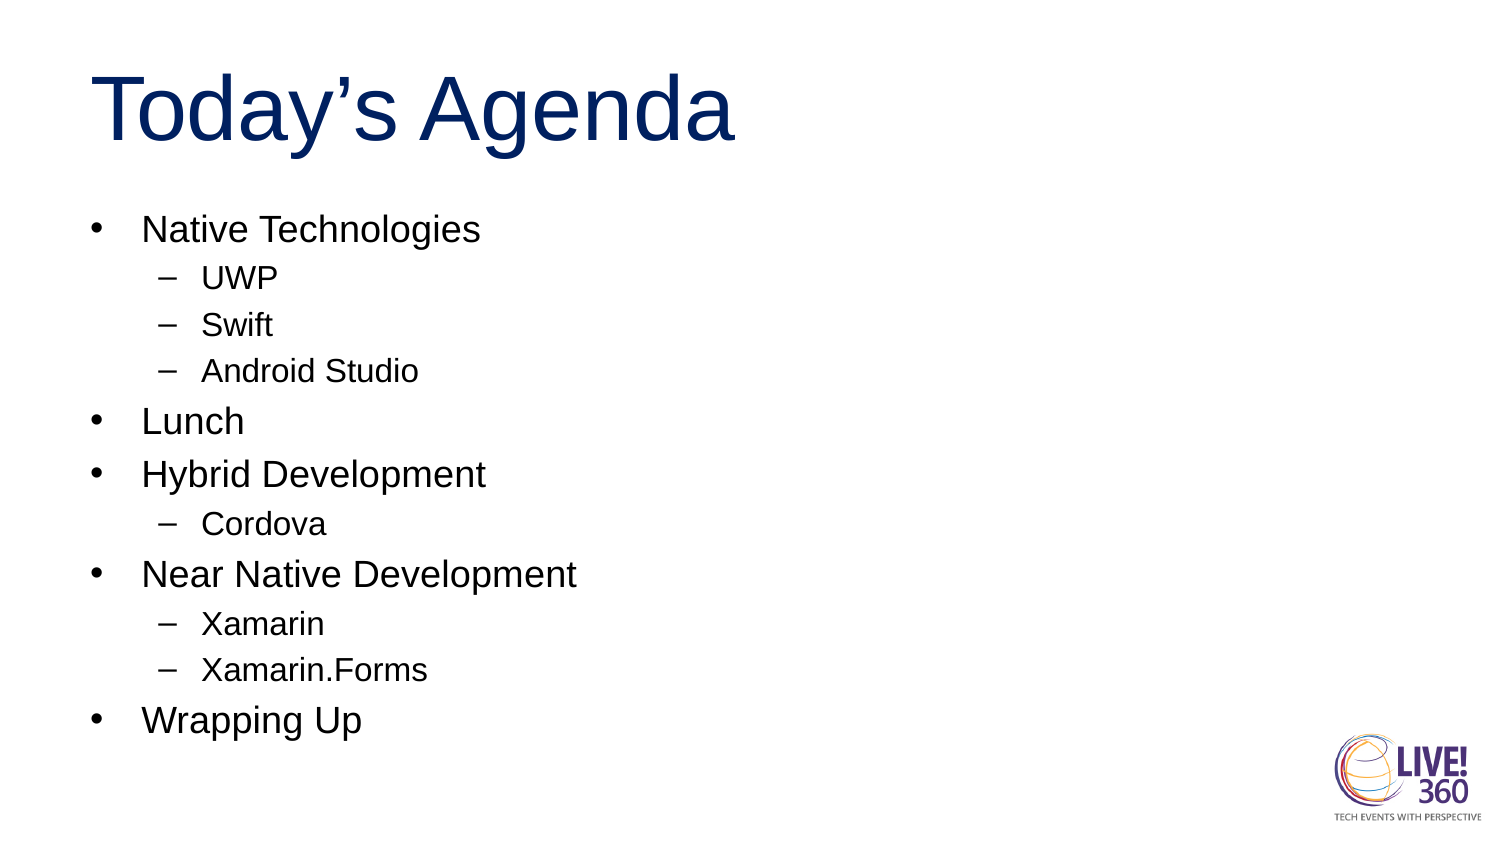

# Today’s Agenda
Native Technologies
UWP
Swift
Android Studio
Lunch
Hybrid Development
Cordova
Near Native Development
Xamarin
Xamarin.Forms
Wrapping Up